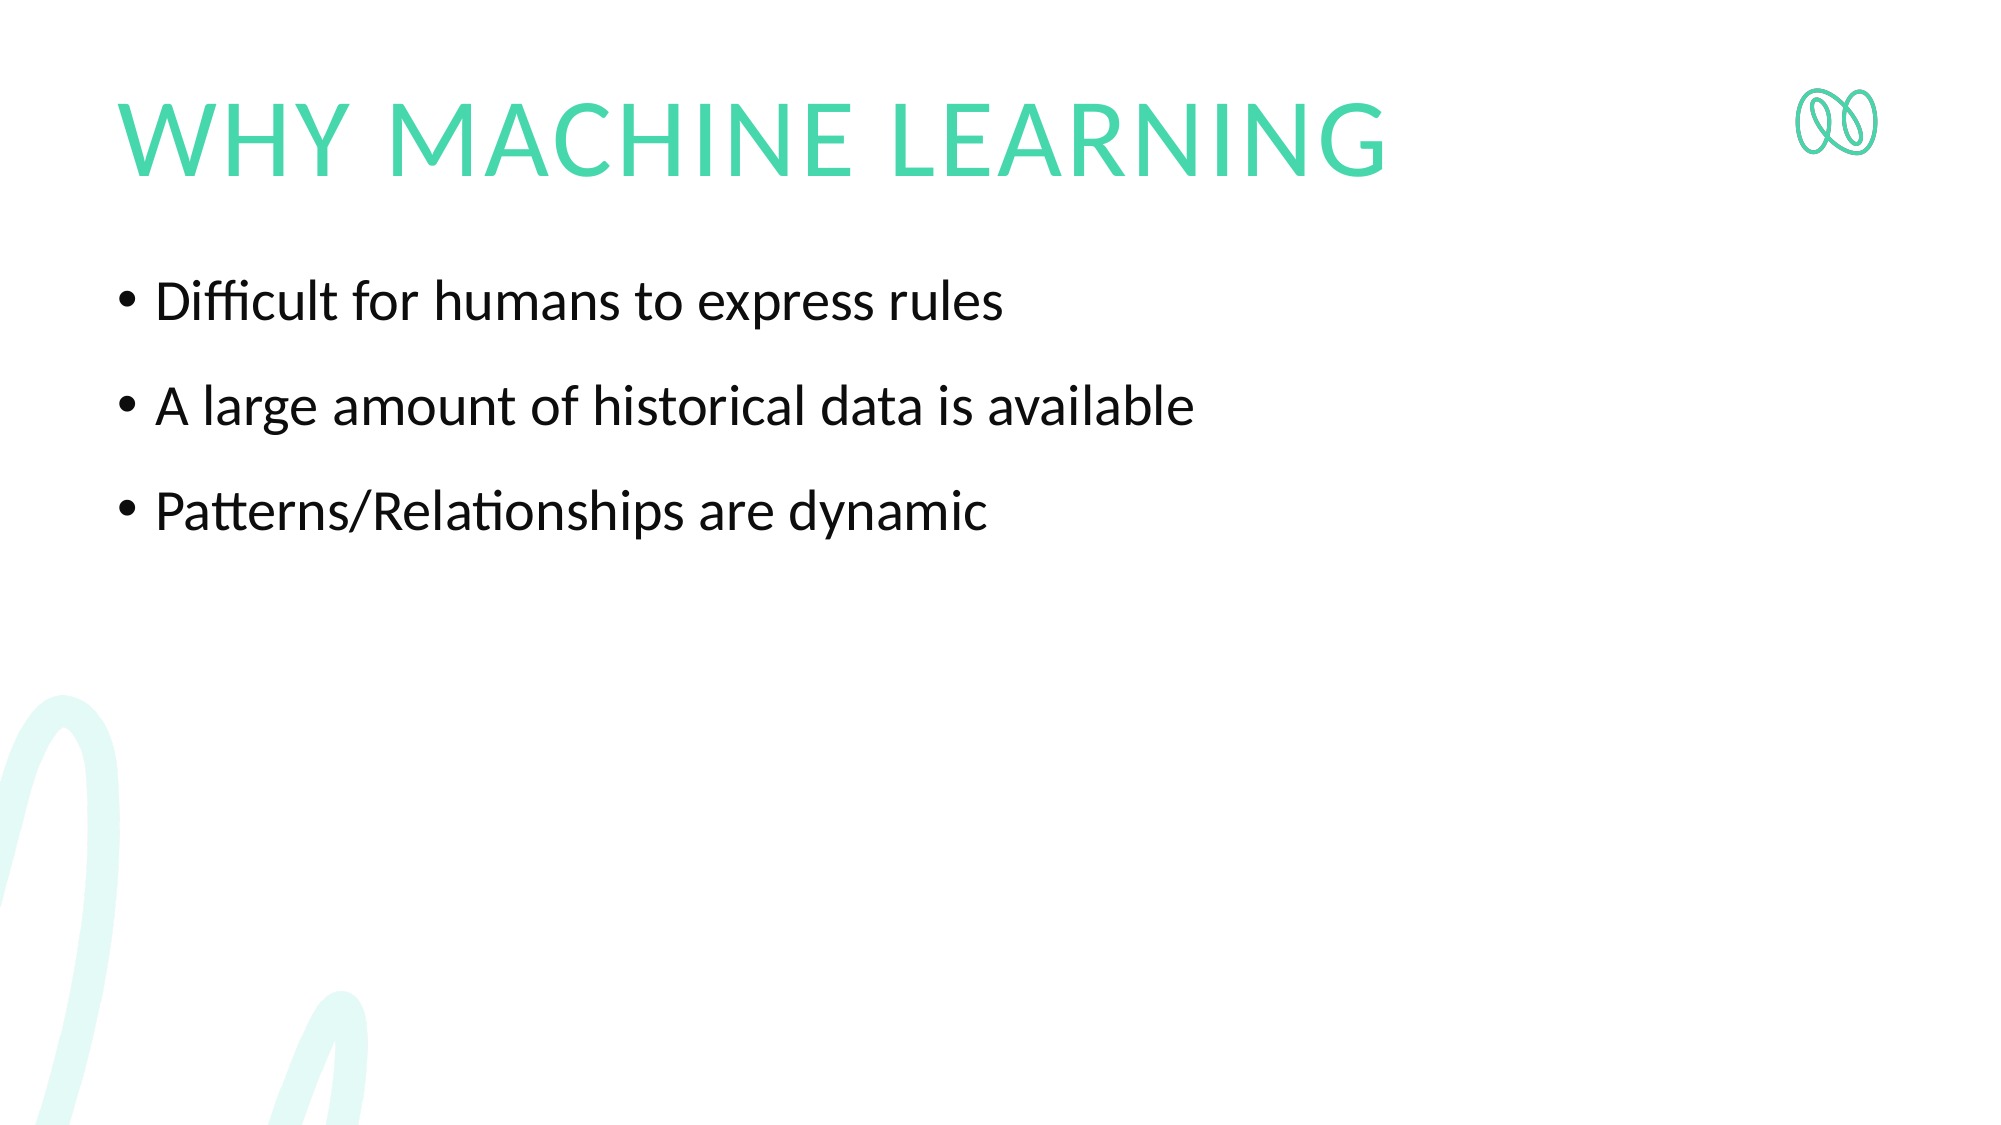

# Why Machine Learning
Difficult for humans to express rules
A large amount of historical data is available
Patterns/Relationships are dynamic